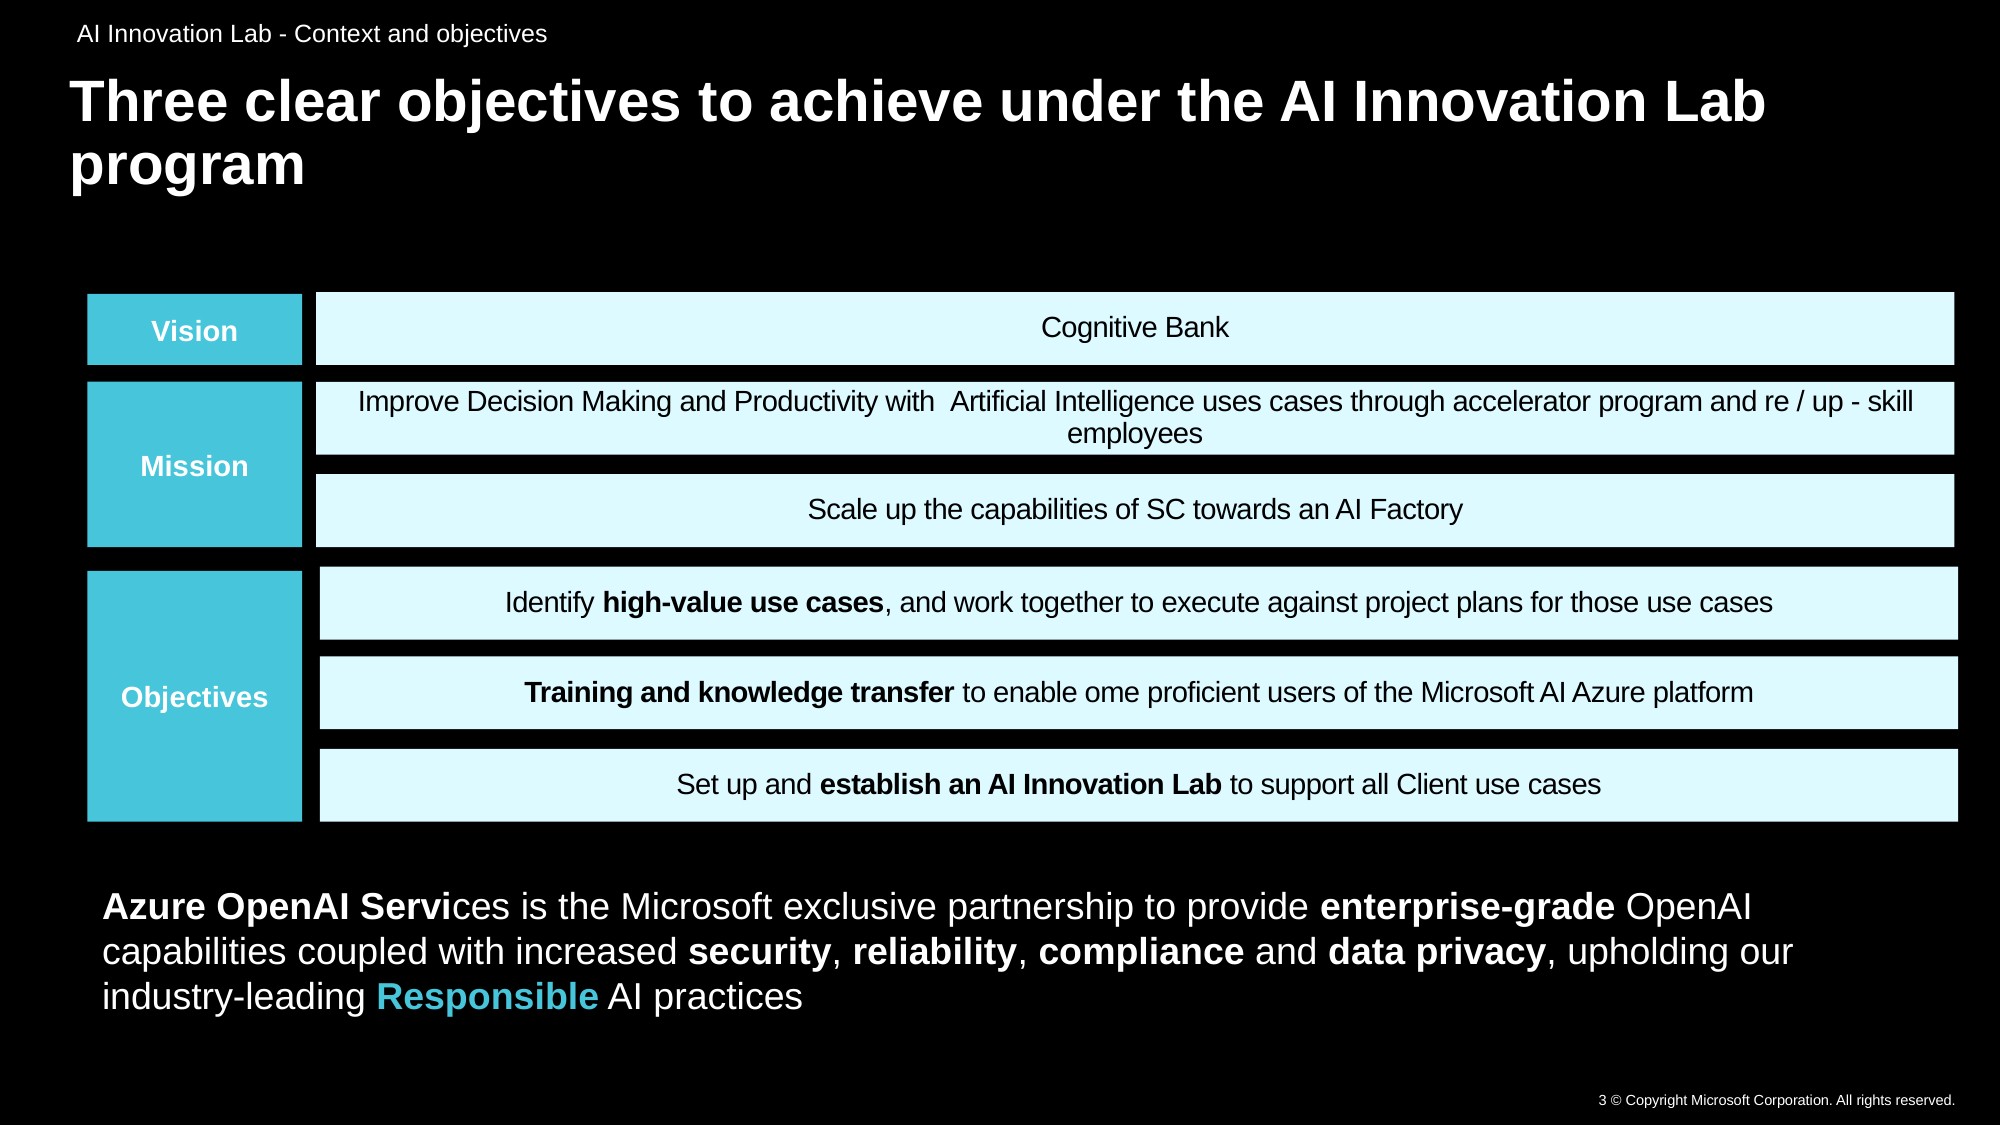

AI Innovation Lab - Context and objectives
# Three clear objectives to achieve under the AI Innovation Lab program
Cognitive Bank
Vision
Mission
Improve Decision Making and Productivity with  Artificial Intelligence uses cases through accelerator program and re / up - skill employees
Scale up the capabilities of SC towards an AI Factory
Identify high-value use cases, and work together to execute against project plans for those use cases
Objectives
Training and knowledge transfer to enable ome proficient users of the Microsoft AI Azure platform
Set up and establish an AI Innovation Lab to support all Client use cases
Azure OpenAI Services is the Microsoft exclusive partnership to provide enterprise-grade OpenAI capabilities coupled with increased security, reliability, compliance and data privacy, upholding our industry-leading Responsible AI practices